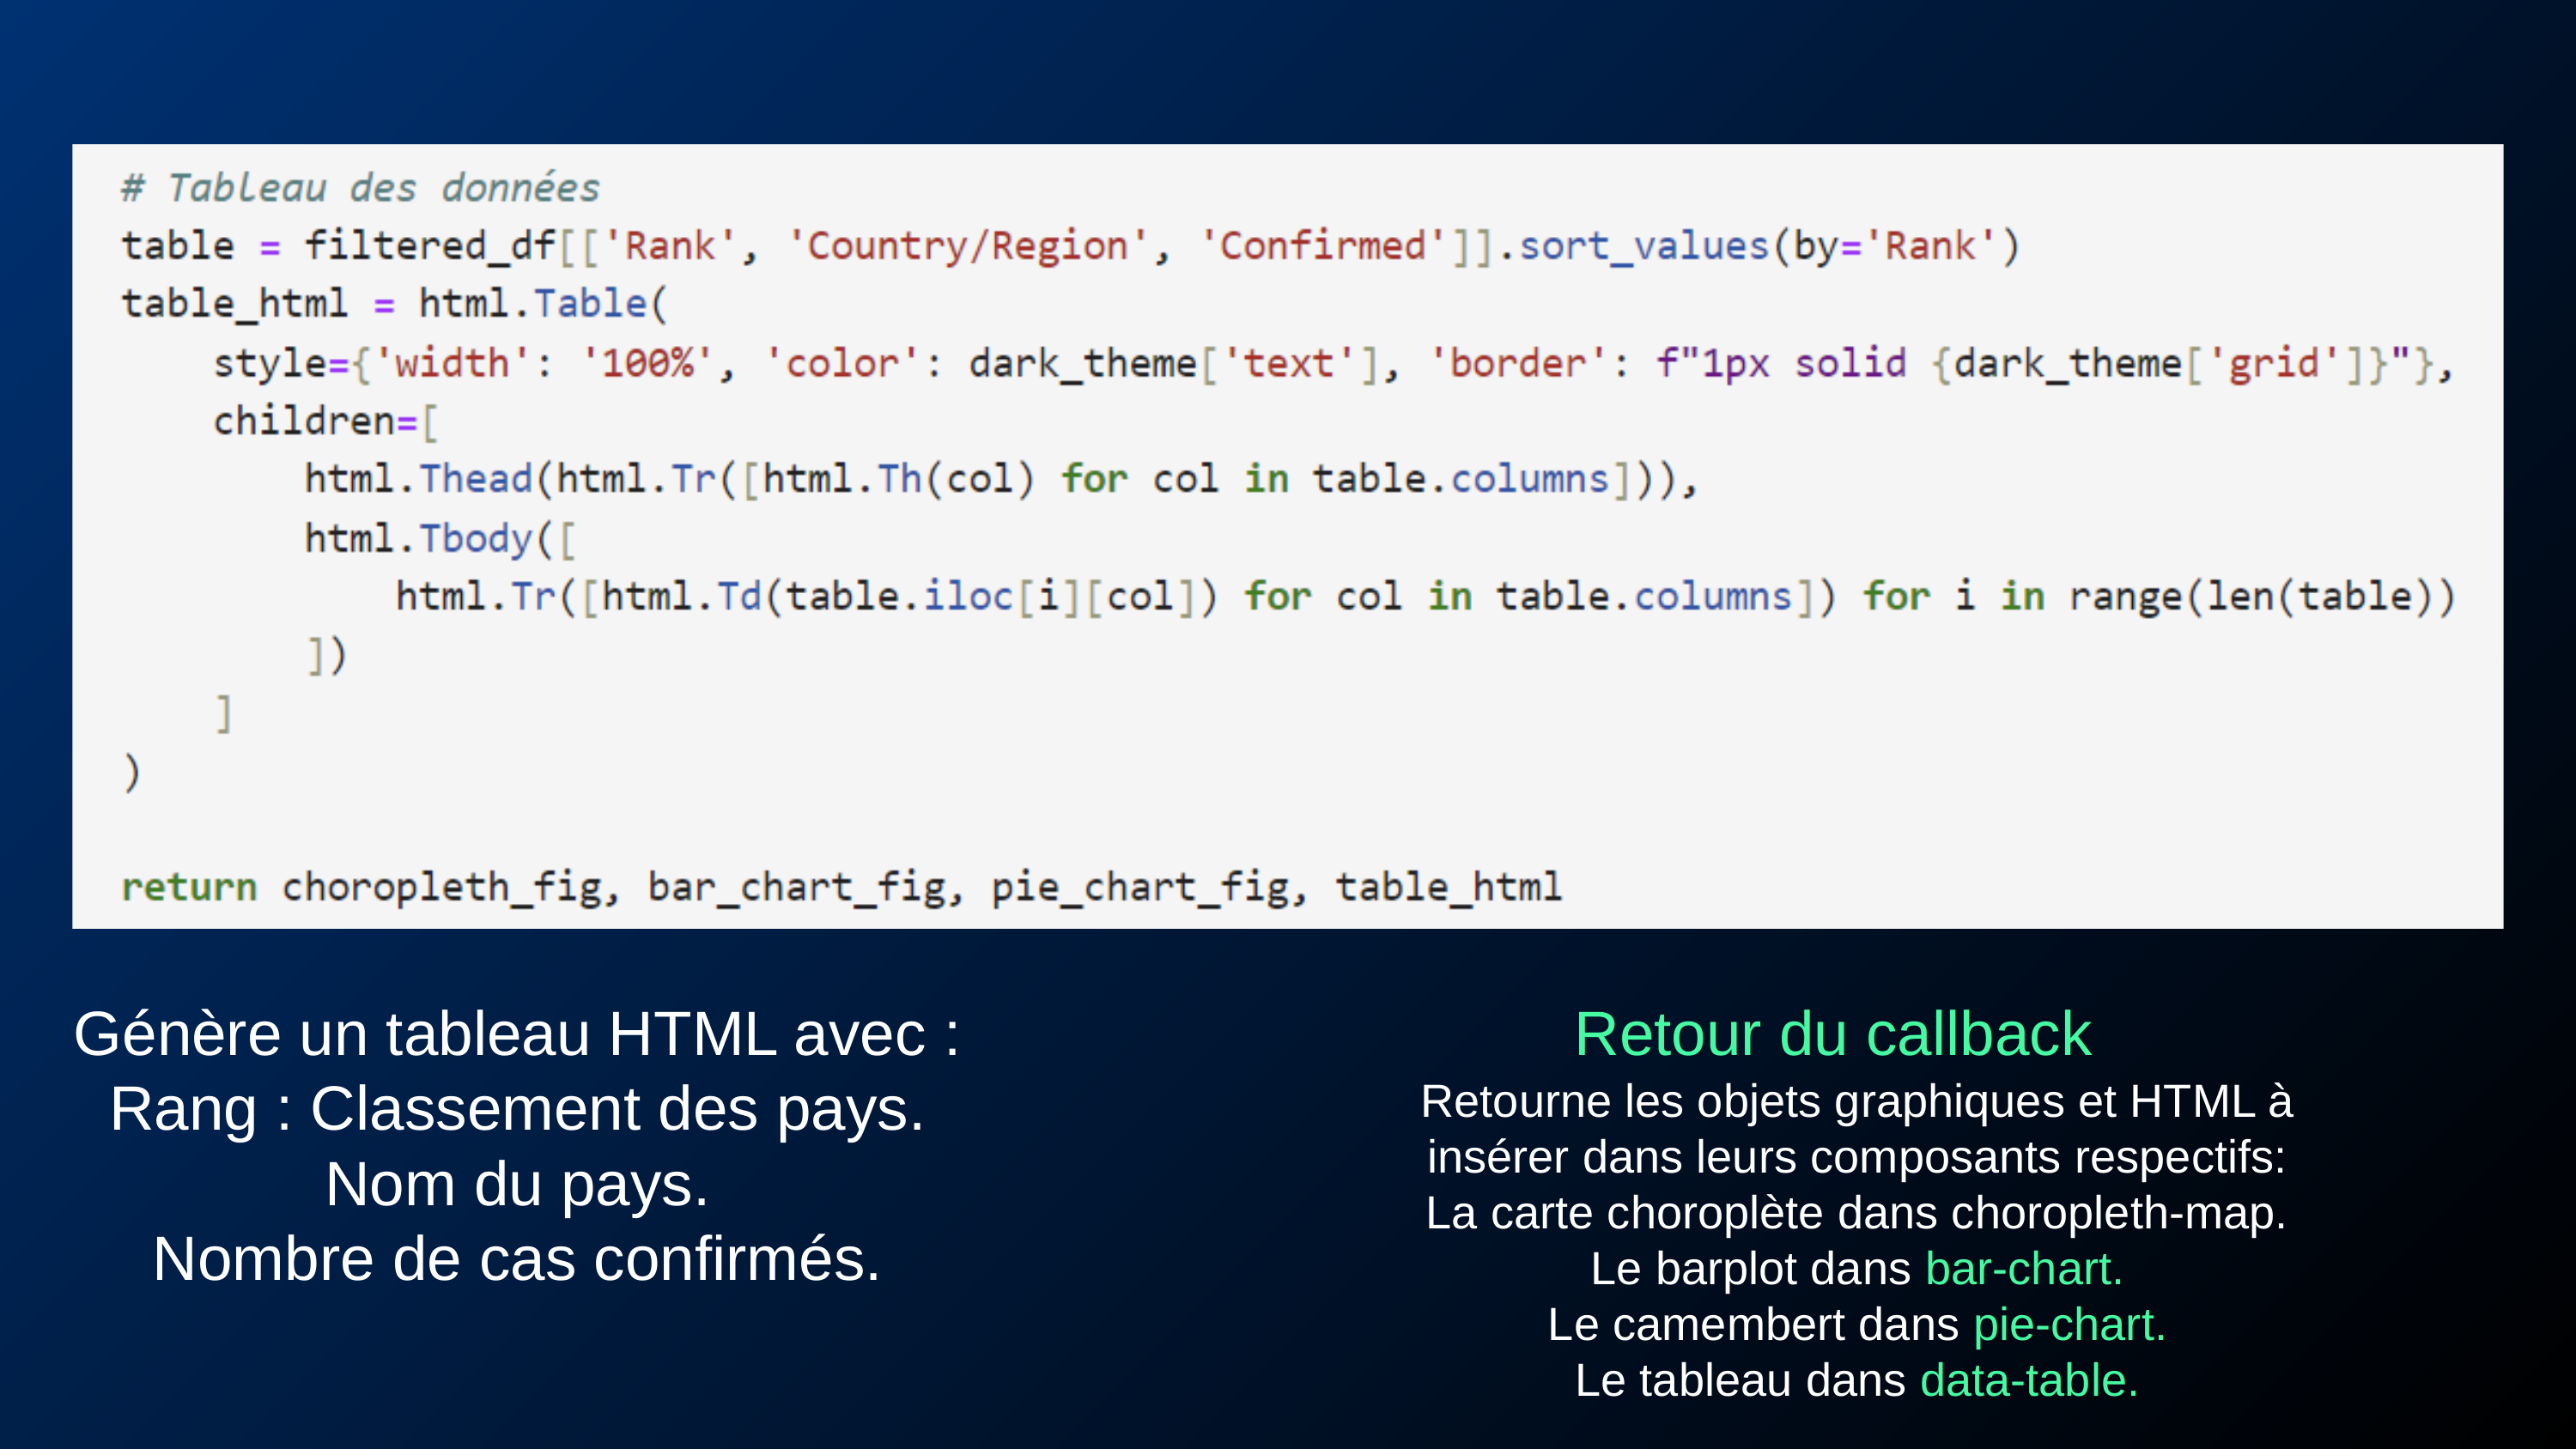

Génère un tableau HTML avec :
Rang : Classement des pays.
Nom du pays.
Nombre de cas confirmés.
 Retour du callback
Retourne les objets graphiques et HTML à insérer dans leurs composants respectifs:
La carte choroplète dans choropleth-map.
Le barplot dans bar-chart.
Le camembert dans pie-chart.
Le tableau dans data-table.